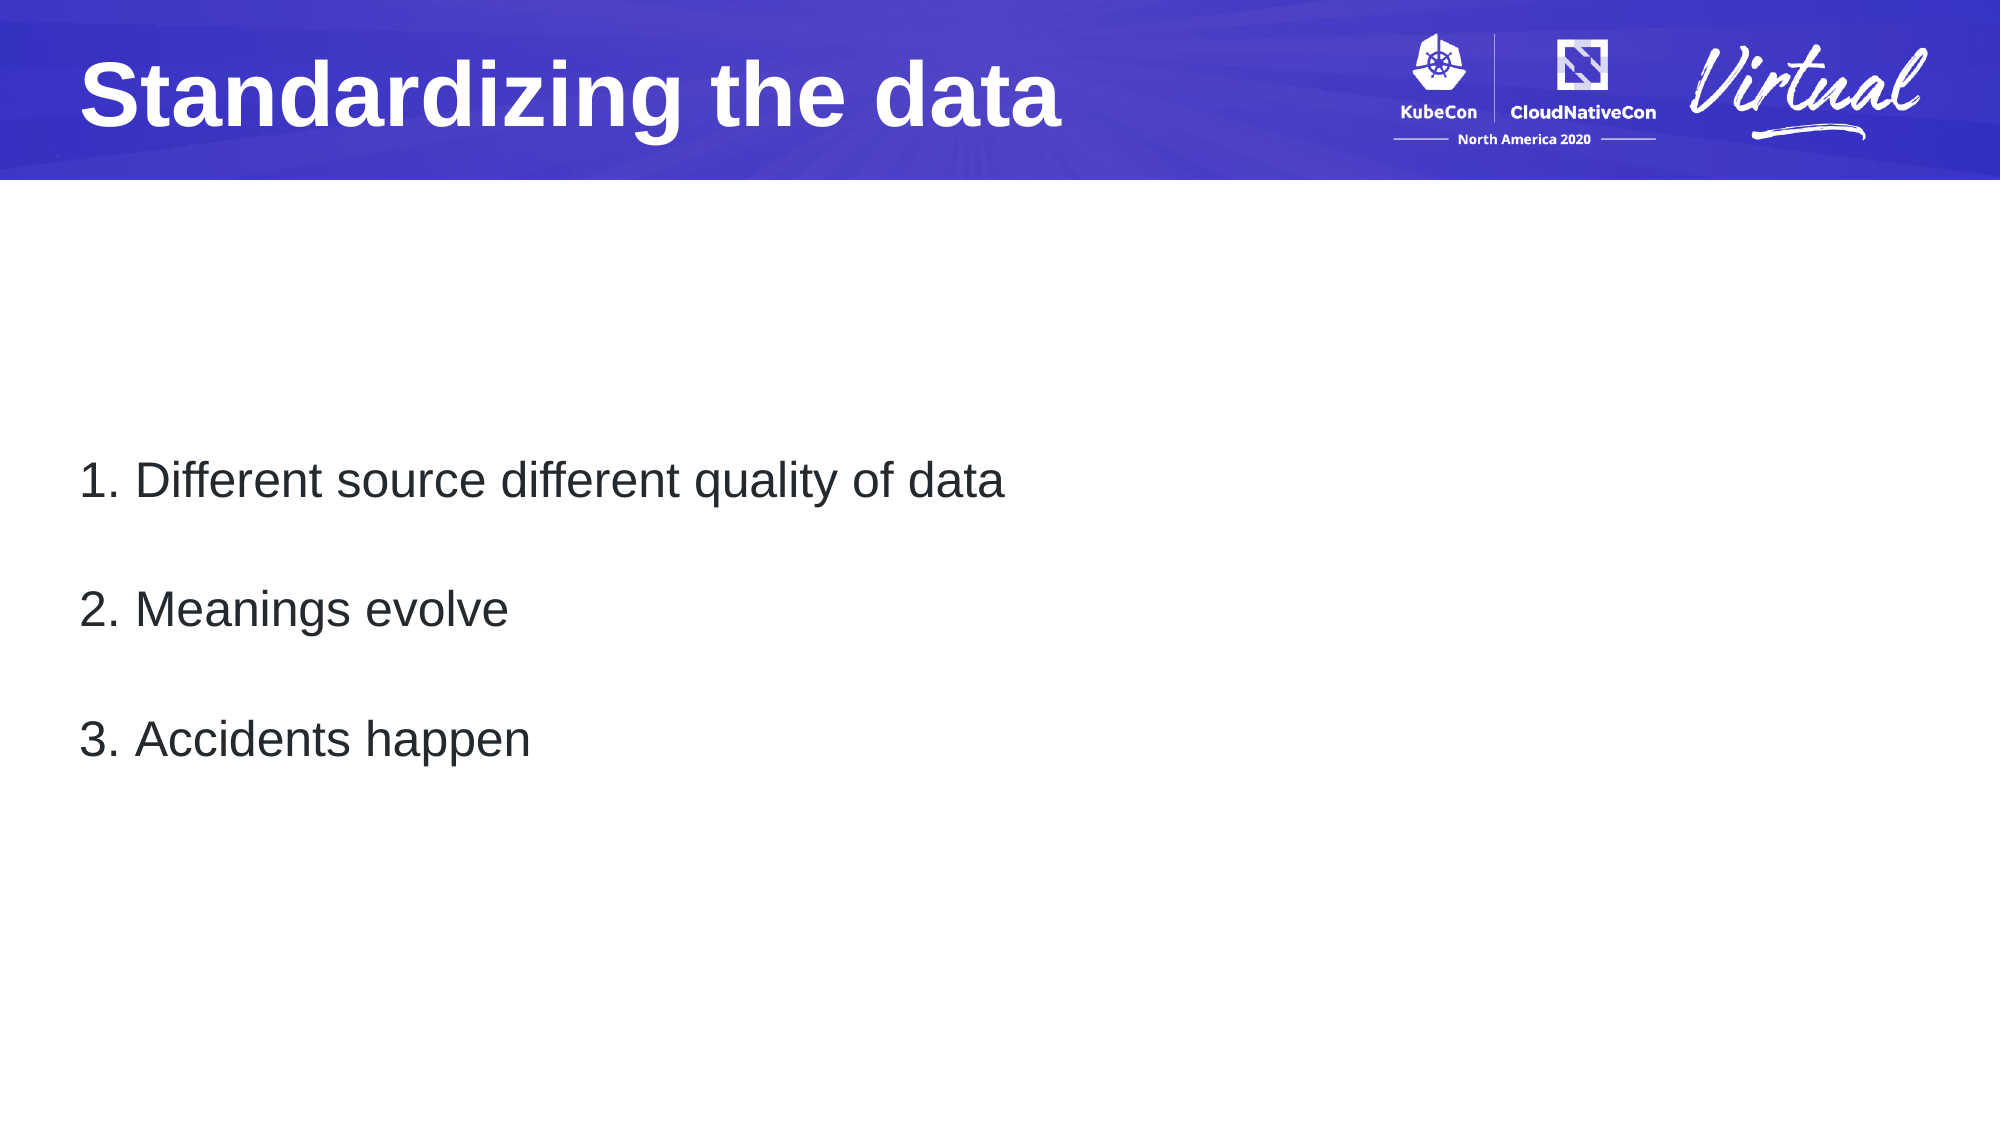

Standardizing the data
 Different source different quality of data
 Meanings evolve
 Accidents happen